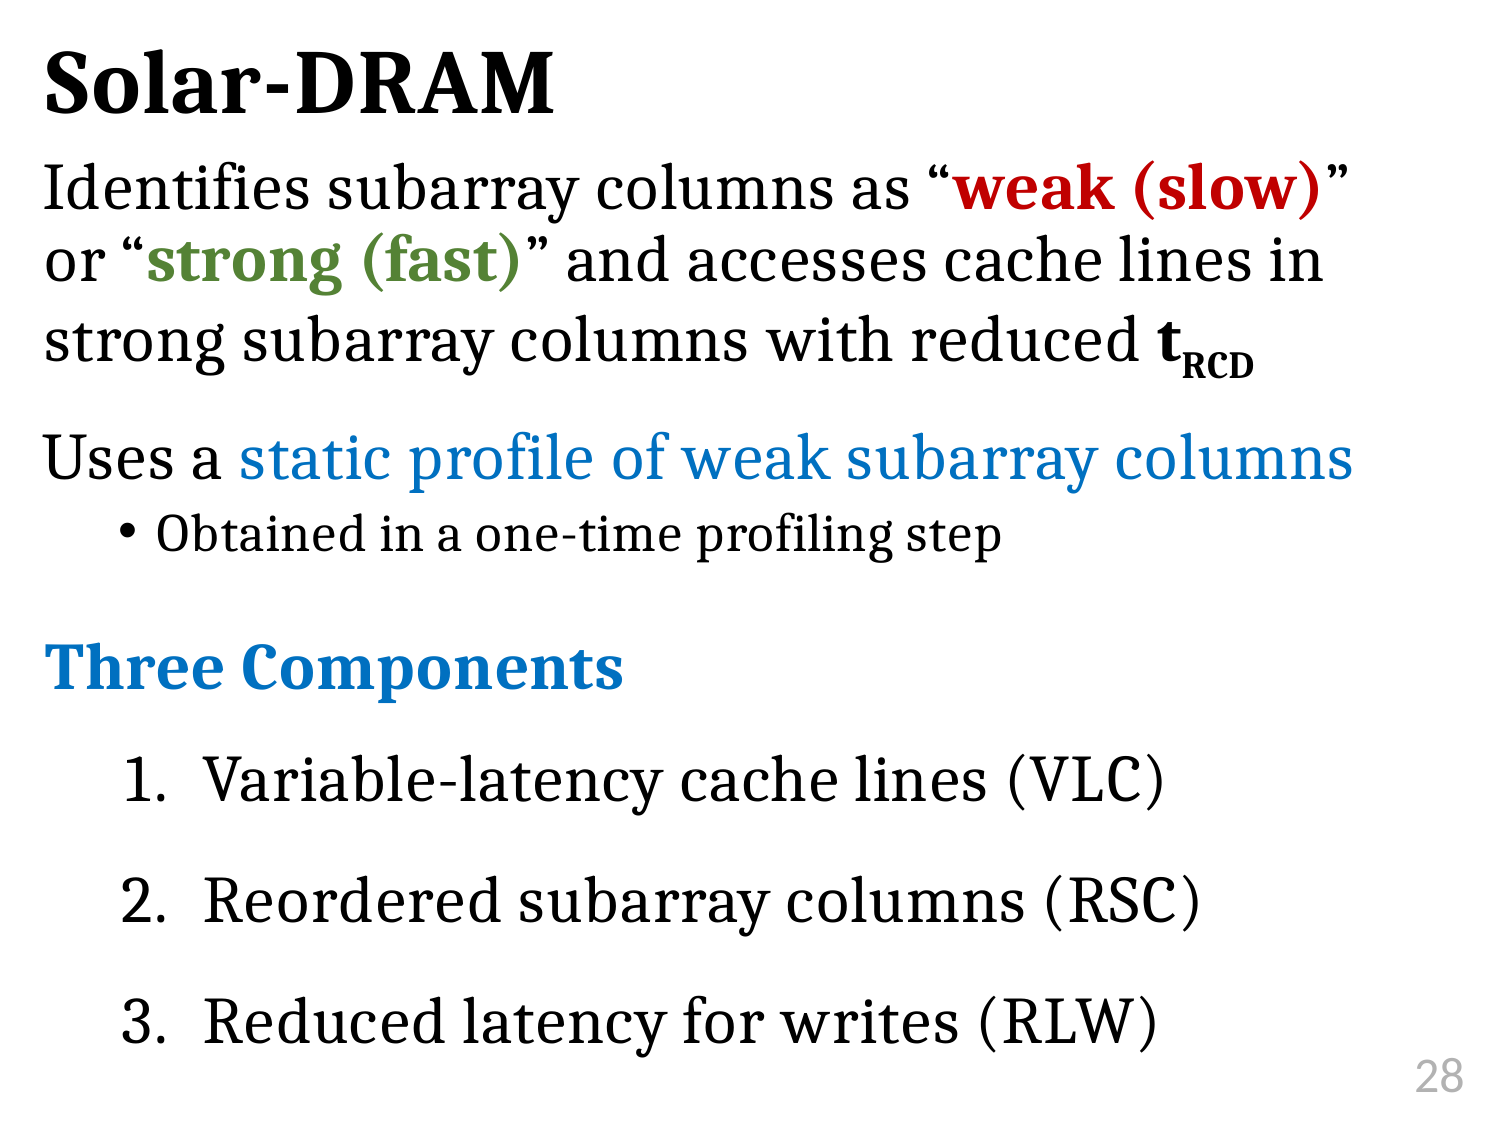

# Solar-DRAM
Identifies subarray columns as “weak (slow)” or “strong (fast)” and accesses cache lines in strong subarray columns with reduced tRCD

Uses a static profile of weak subarray columns
Obtained in a one-time profiling step

Three Components

Variable-latency cache lines (VLC)

Reordered subarray columns (RSC)

Reduced latency for writes (RLW)

28